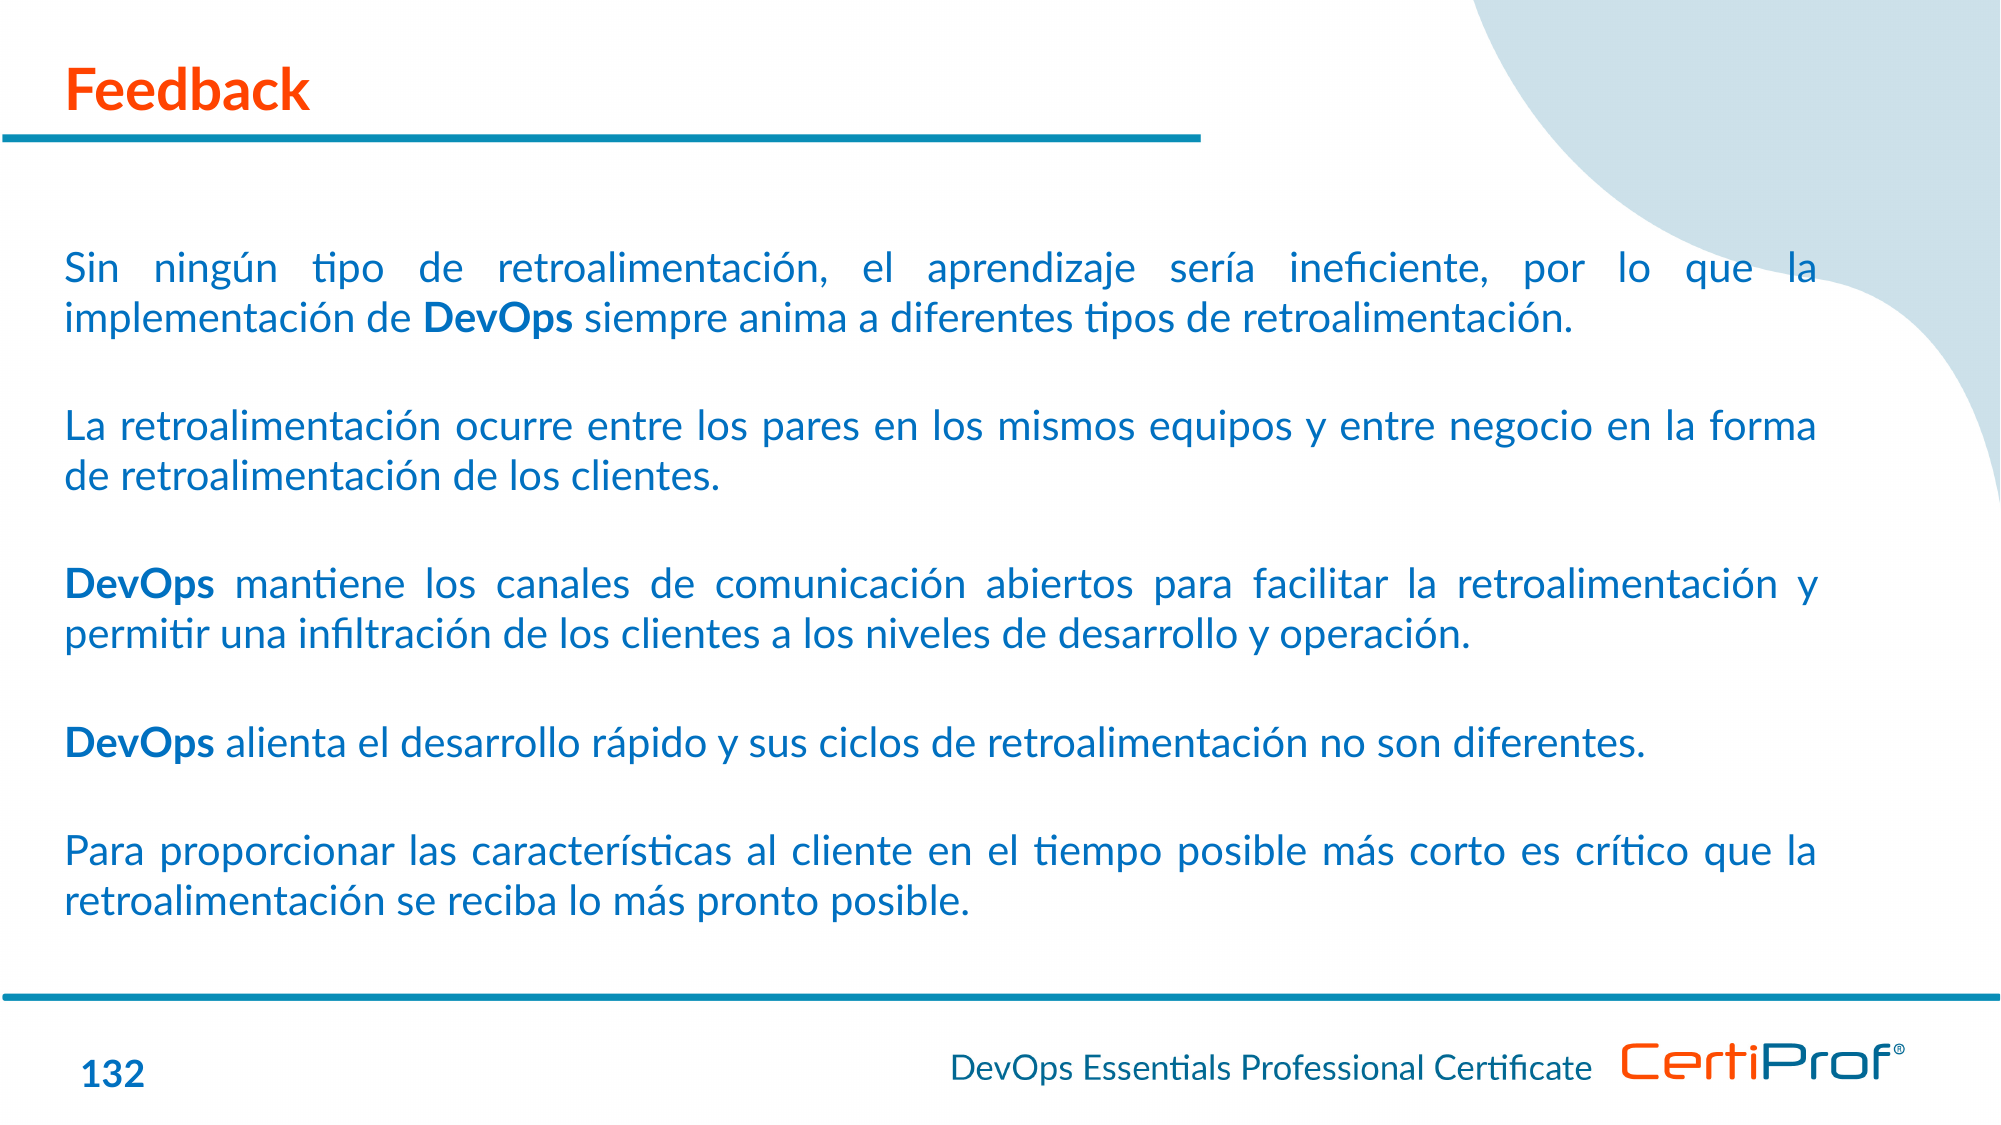

Feedback
Sin ningún tipo de retroalimentación, el aprendizaje sería ineficiente, por lo que la implementación de DevOps siempre anima a diferentes tipos de retroalimentación.

La retroalimentación ocurre entre los pares en los mismos equipos y entre negocio en la forma de retroalimentación de los clientes.

DevOps mantiene los canales de comunicación abiertos para facilitar la retroalimentación y permitir una infiltración de los clientes a los niveles de desarrollo y operación.

DevOps alienta el desarrollo rápido y sus ciclos de retroalimentación no son diferentes.

Para proporcionar las características al cliente en el tiempo posible más corto es crítico que la retroalimentación se reciba lo más pronto posible.